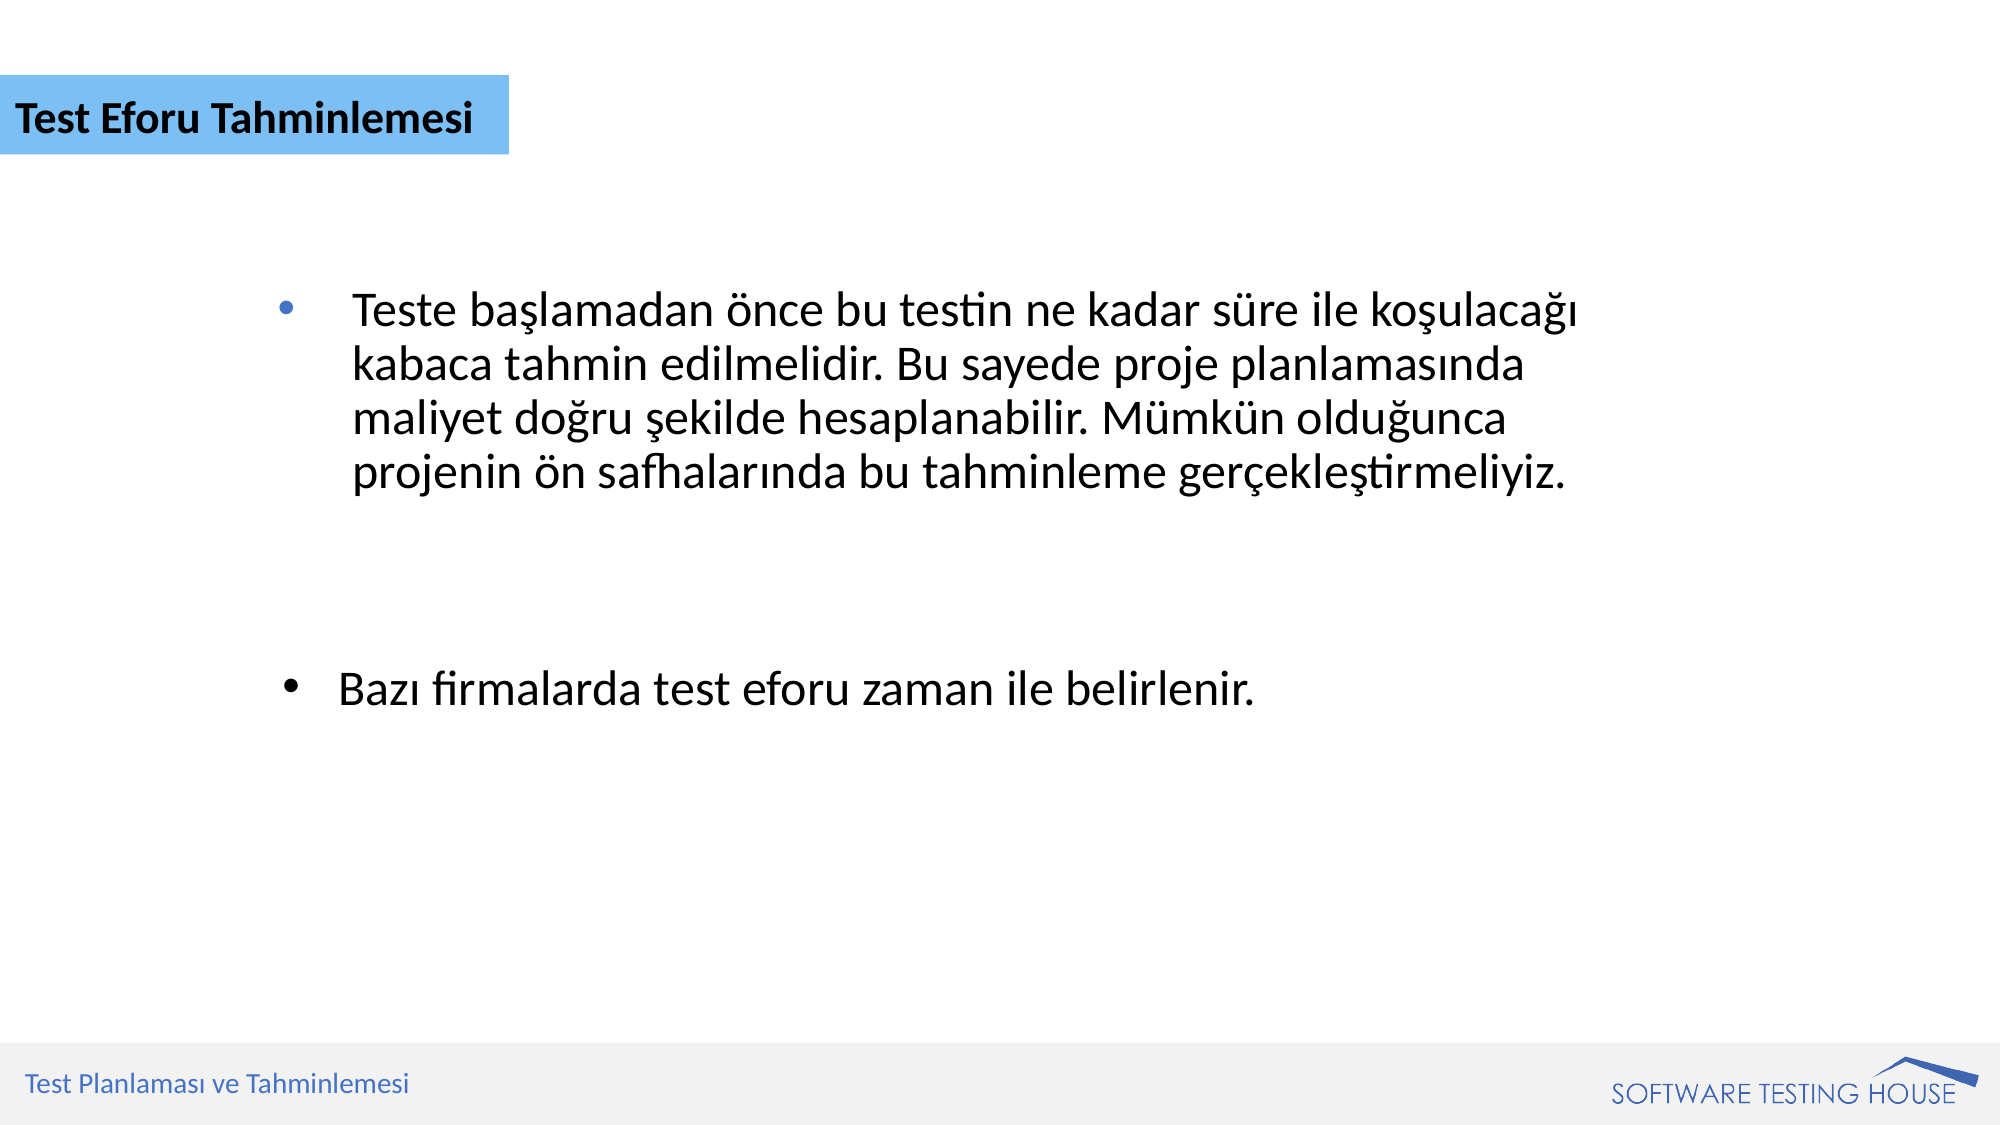

Test Eforu Tahminlemesi
Teste başlamadan önce bu testin ne kadar süre ile koşulacağı kabaca tahmin edilmelidir. Bu sayede proje planlamasında maliyet doğru şekilde hesaplanabilir. Mümkün olduğunca projenin ön safhalarında bu tahminleme gerçekleştirmeliyiz.
Bazı firmalarda test eforu zaman ile belirlenir.
Test Planlaması ve Tahminlemesi